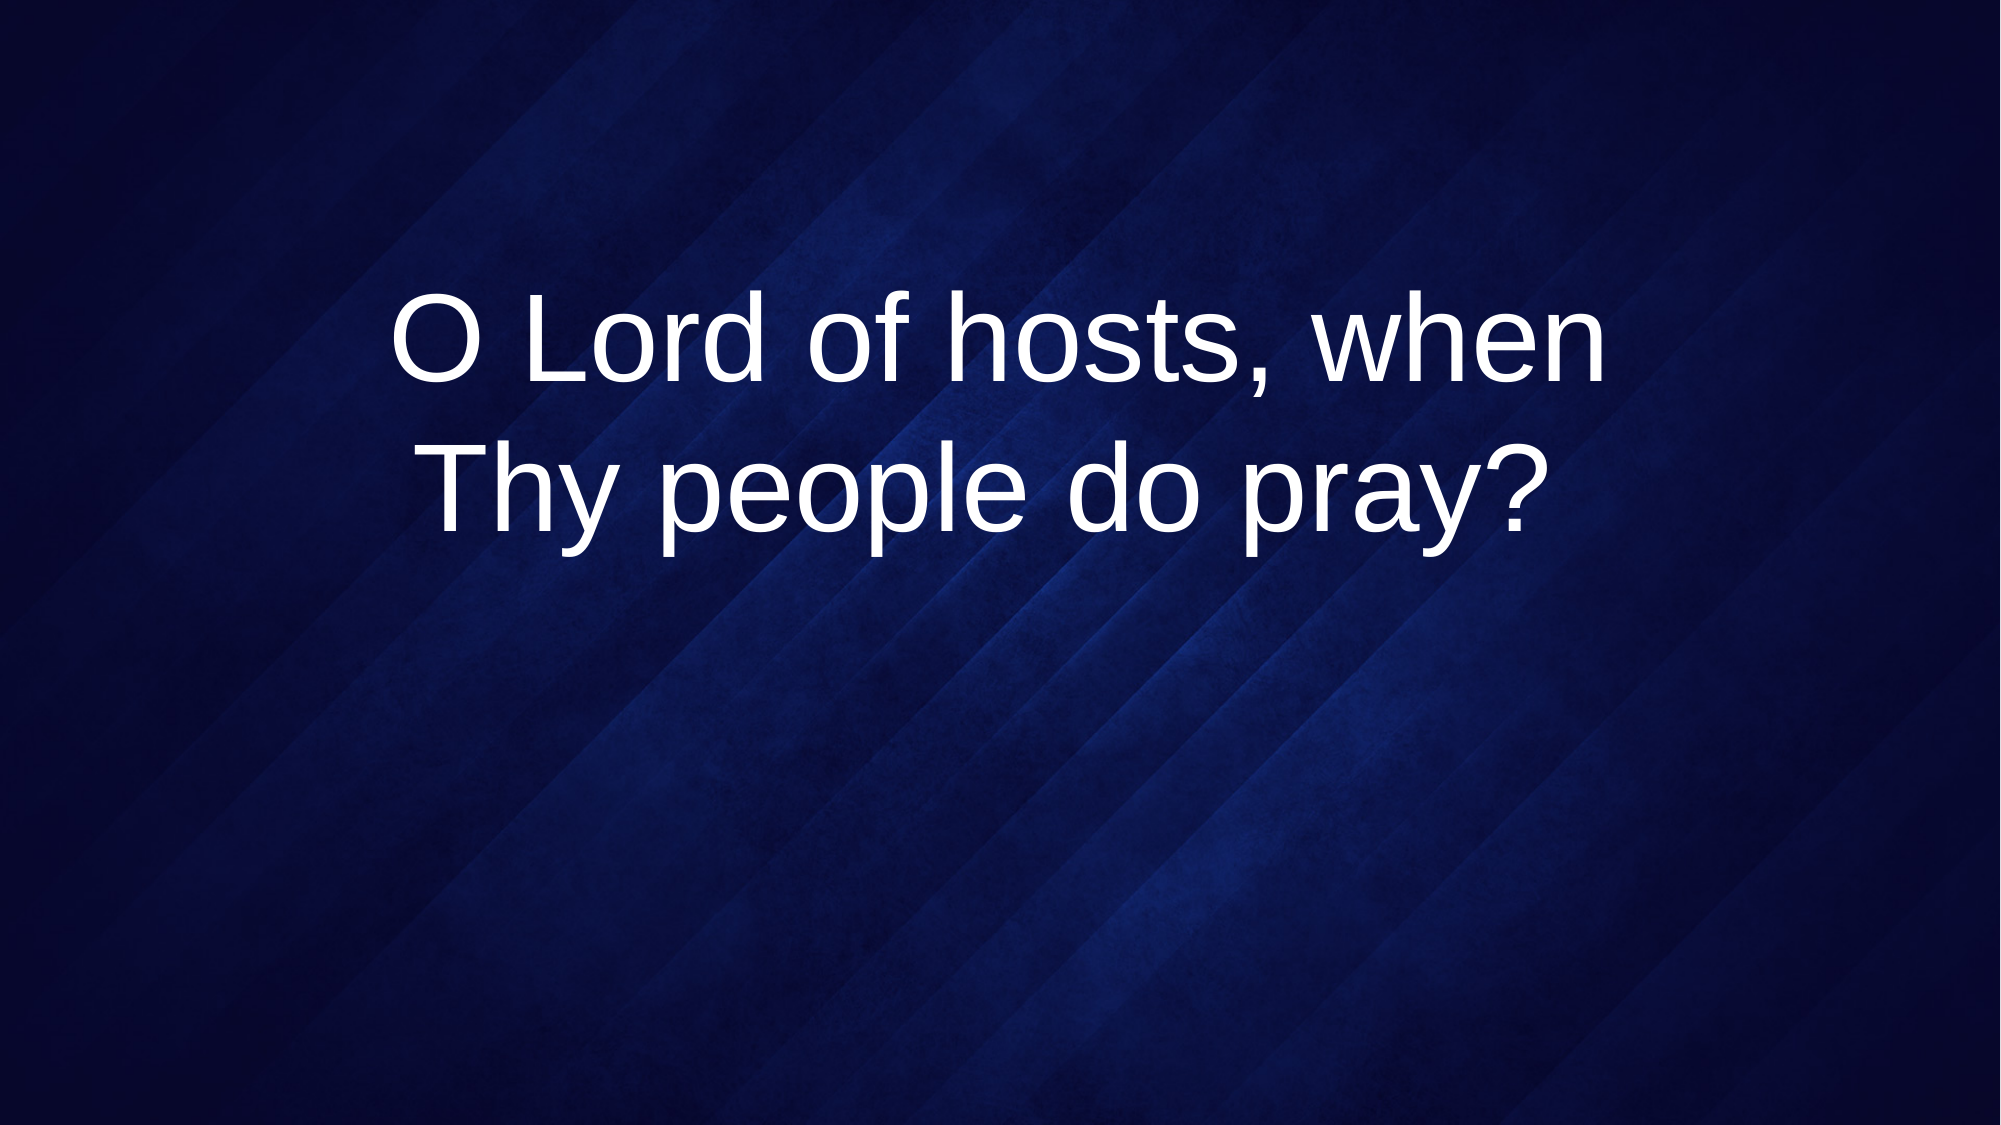

# O Lord of hosts, when Thy people do pray?